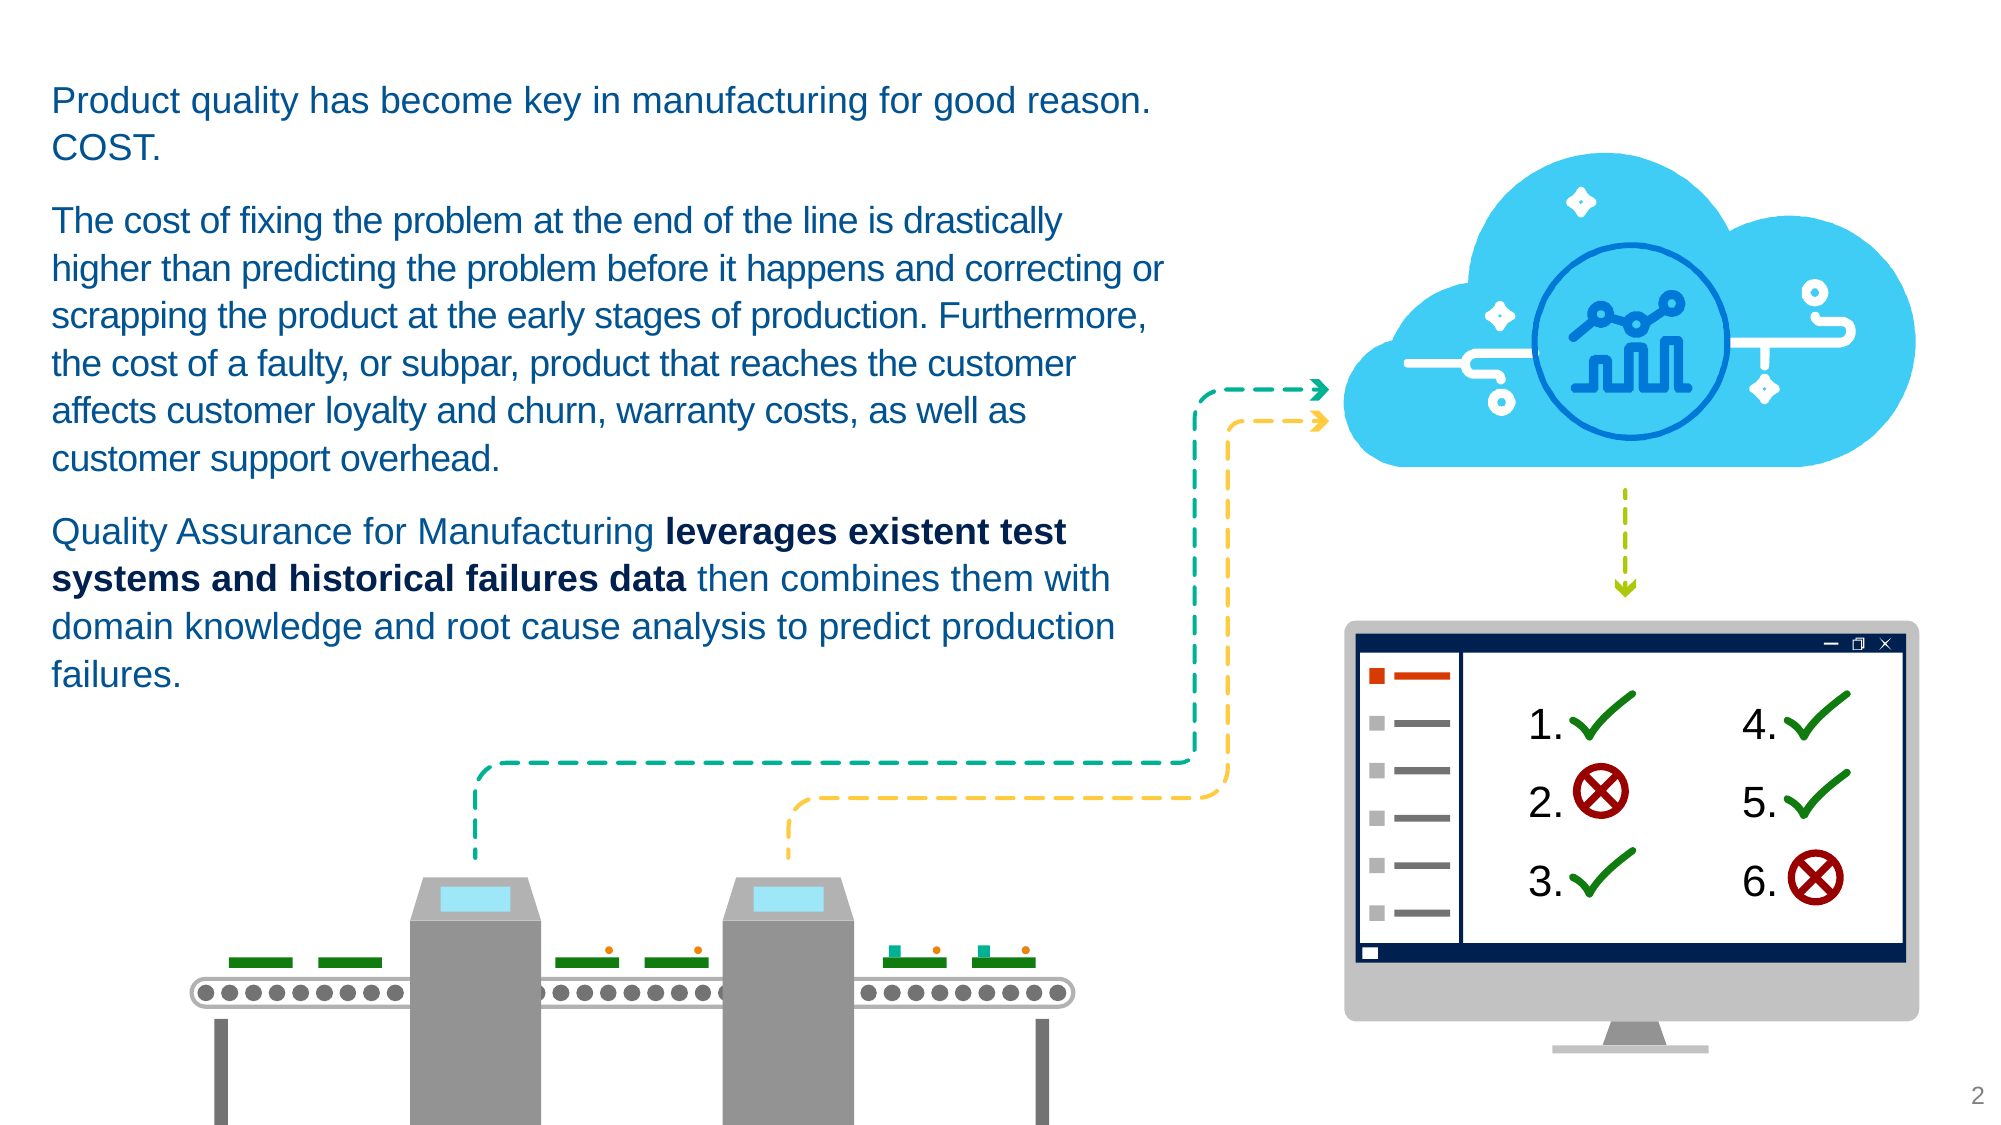

Product quality has become key in manufacturing for good reason. COST.
The cost of fixing the problem at the end of the line is drastically higher than predicting the problem before it happens and correcting or scrapping the product at the early stages of production. Furthermore, the cost of a faulty, or subpar, product that reaches the customer affects customer loyalty and churn, warranty costs, as well as customer support overhead.
Quality Assurance for Manufacturing leverages existent test systems and historical failures data then combines them with domain knowledge and root cause analysis to predict production failures.

1.
4.

2.
5.

3.
6.

2